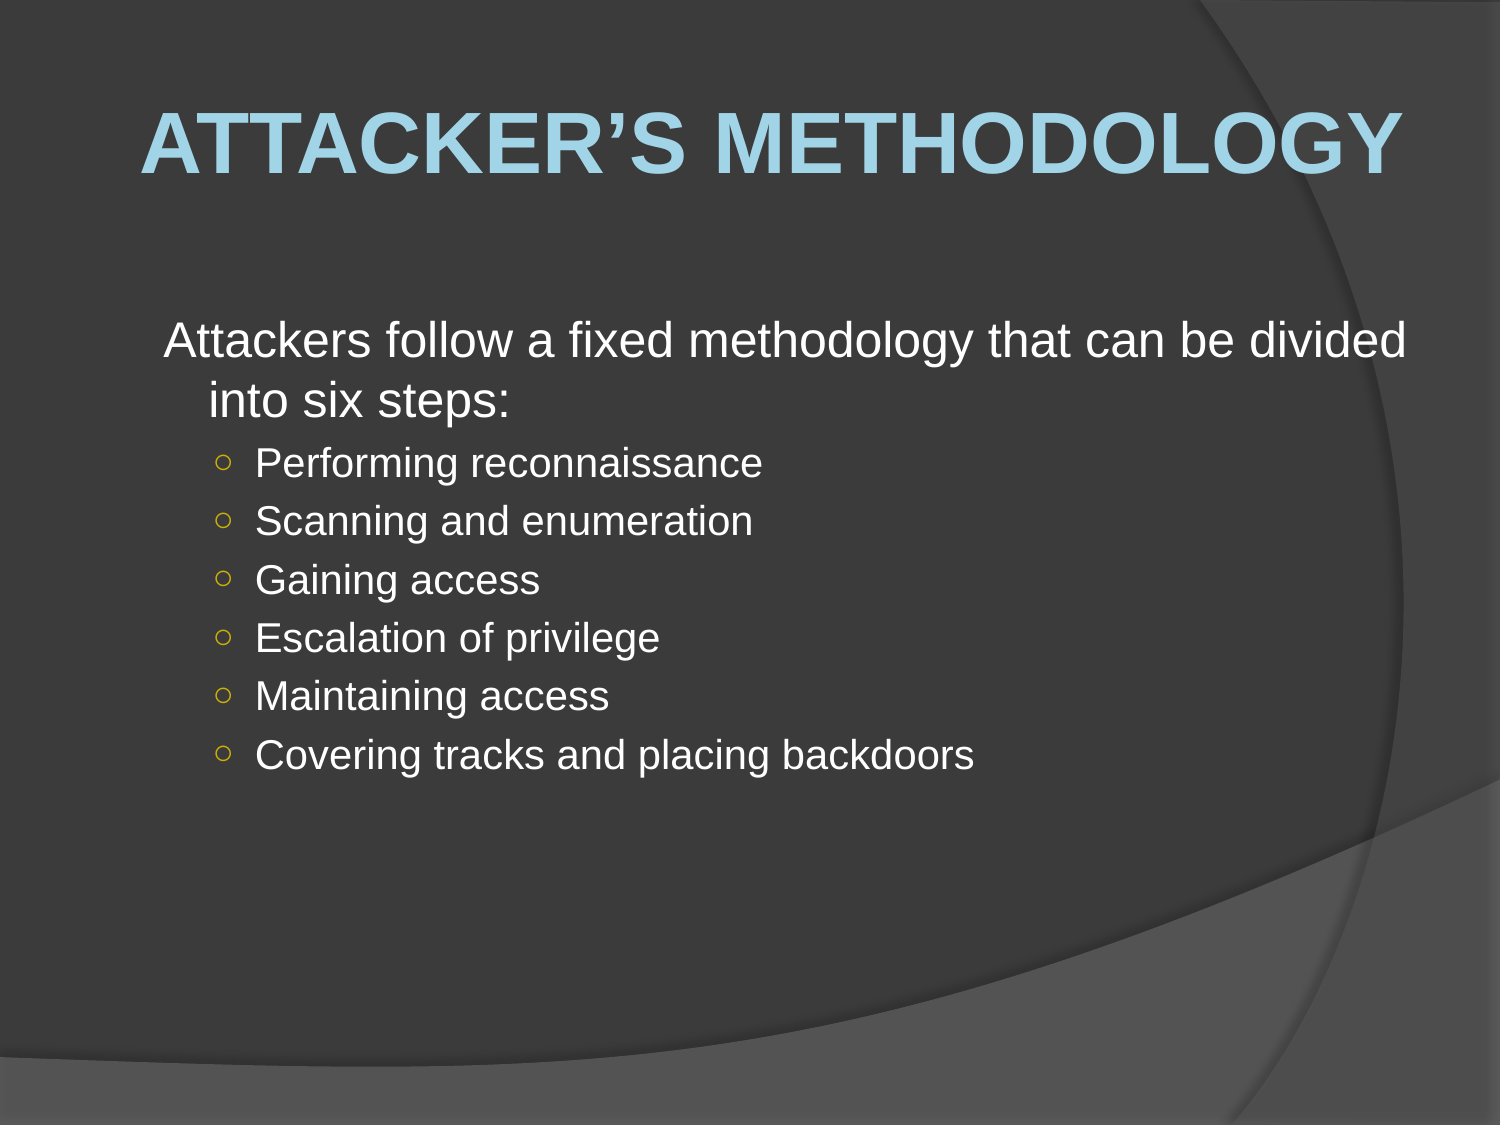

# Attacker’s Methodology
Attackers follow a fixed methodology that can be divided into six steps:
Performing reconnaissance
Scanning and enumeration
Gaining access
Escalation of privilege
Maintaining access
Covering tracks and placing backdoors